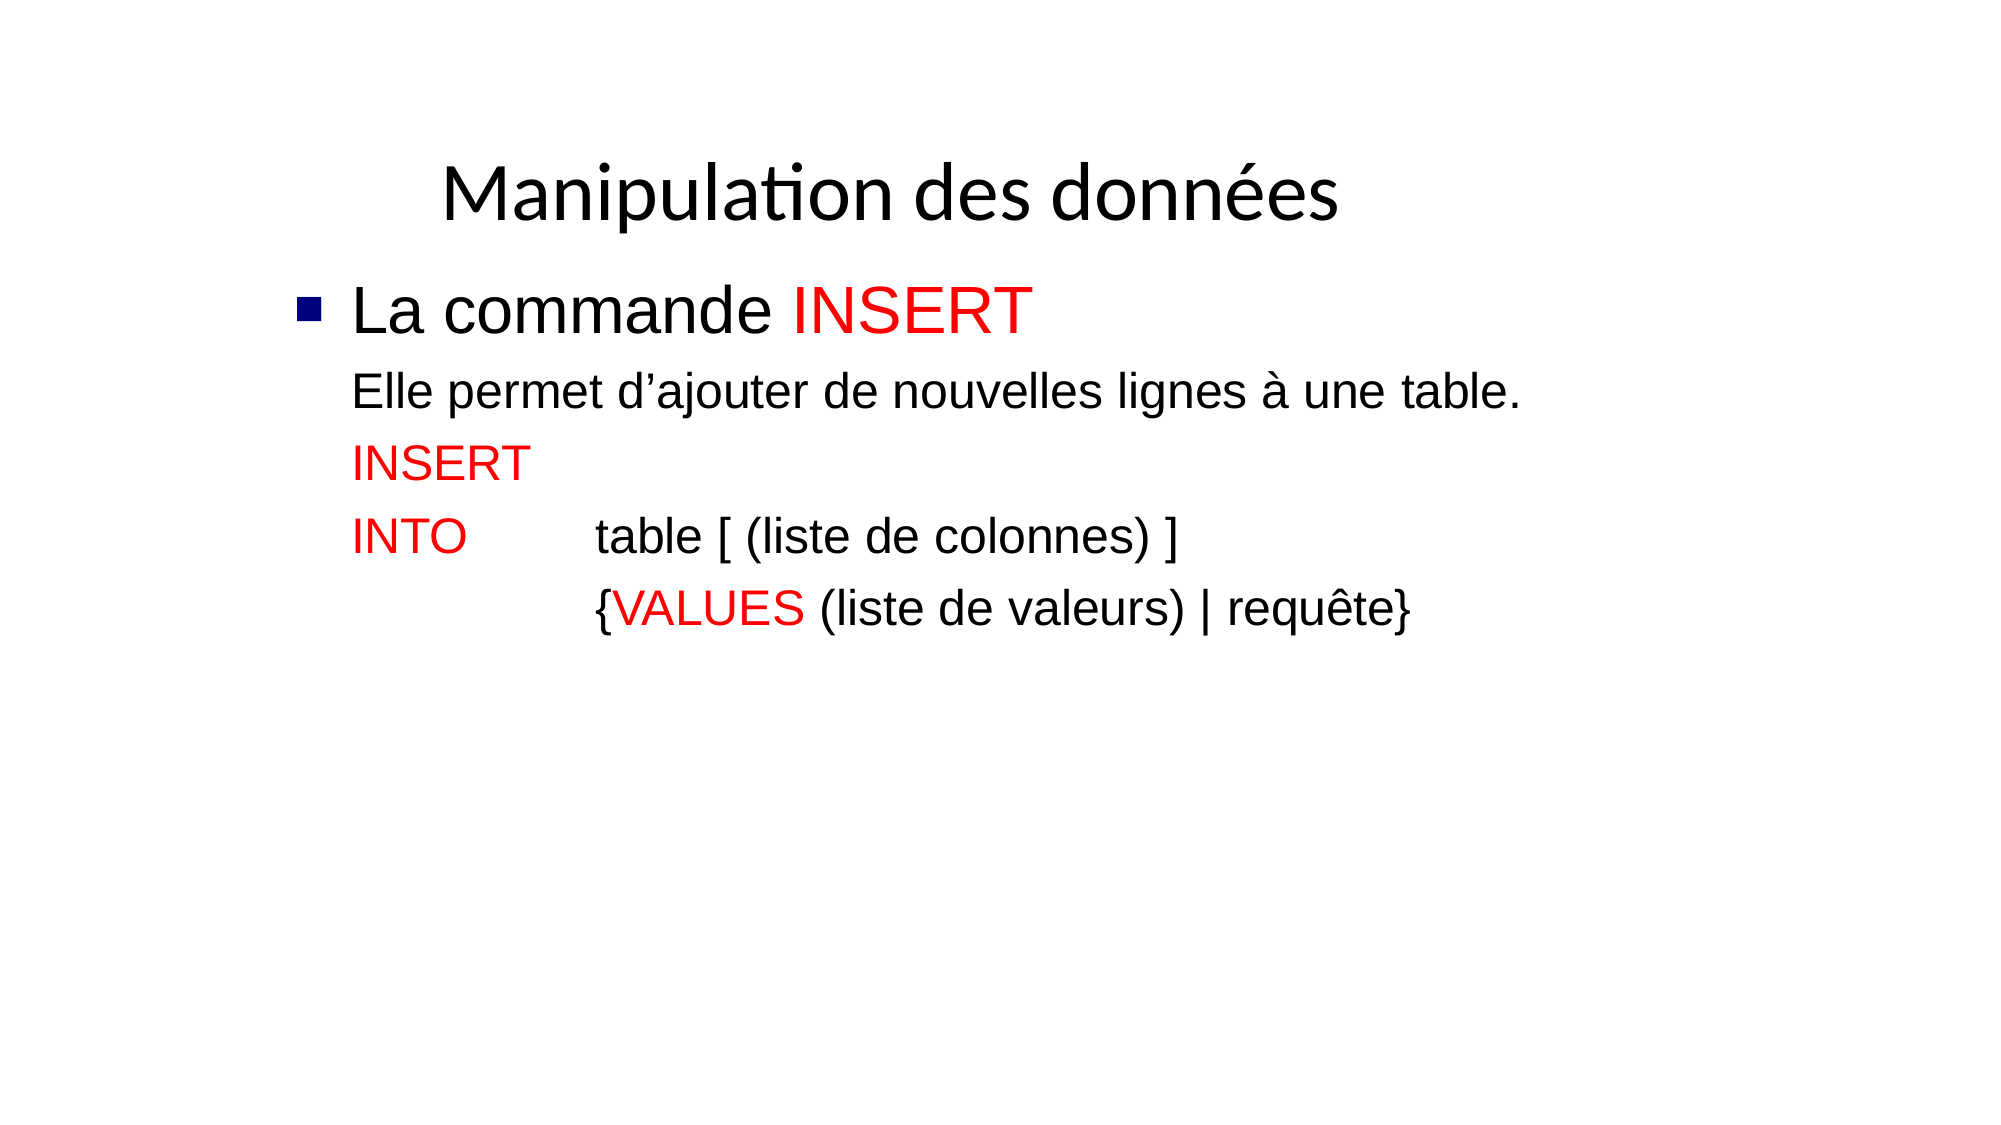

# Manipulation des données
La commande INSERT
Elle permet d’ajouter de nouvelles lignes à une table. INSERT
table [ (liste de colonnes) ]
{VALUES (liste de valeurs) | requête}
INTO